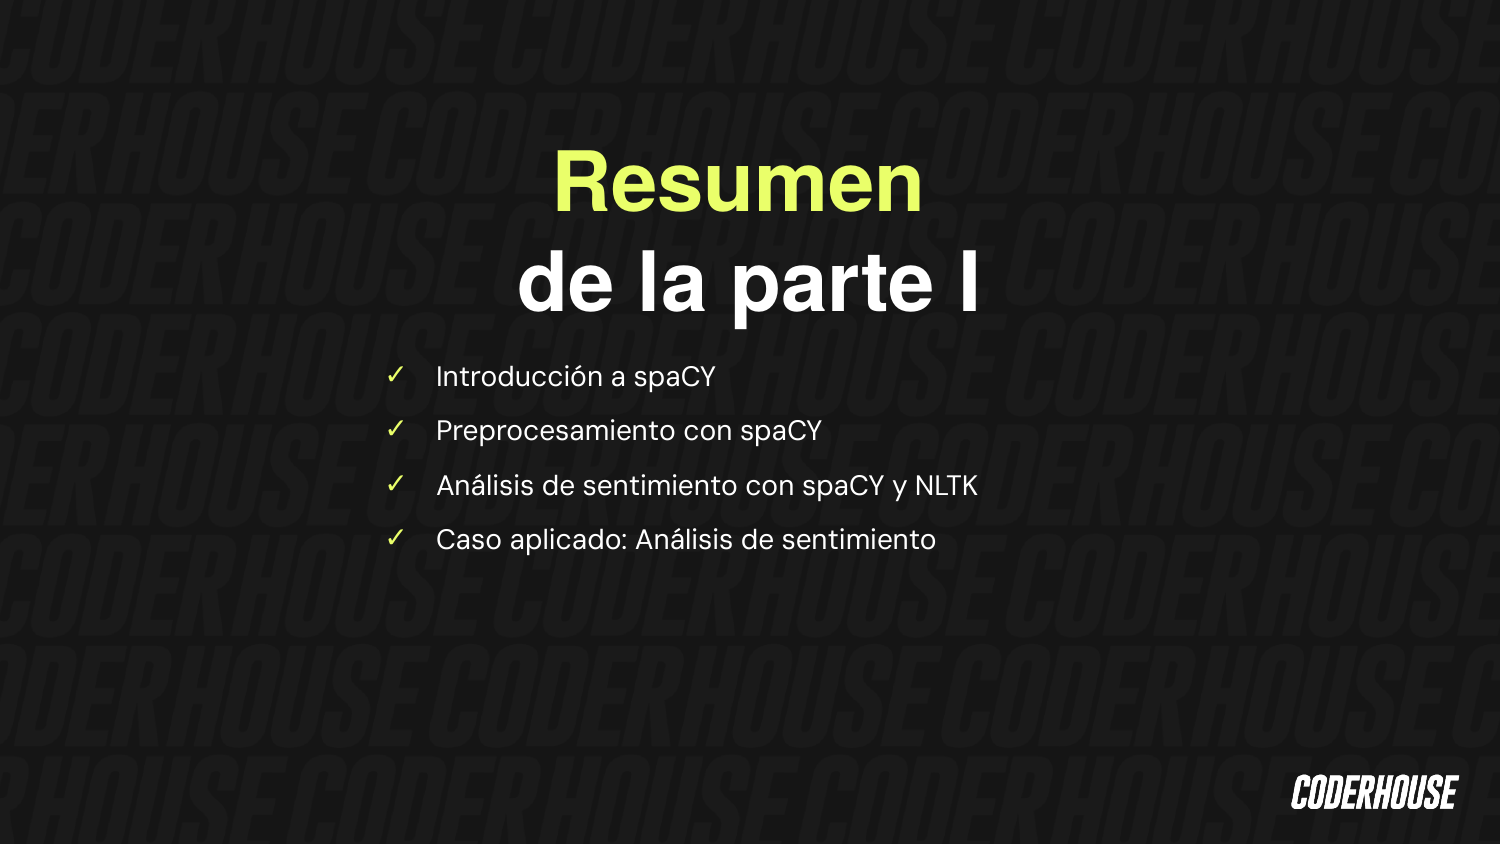

Resumen
de la parte I
Introducción a spaCY
Preprocesamiento con spaCY
Análisis de sentimiento con spaCY y NLTK
Caso aplicado: Análisis de sentimiento